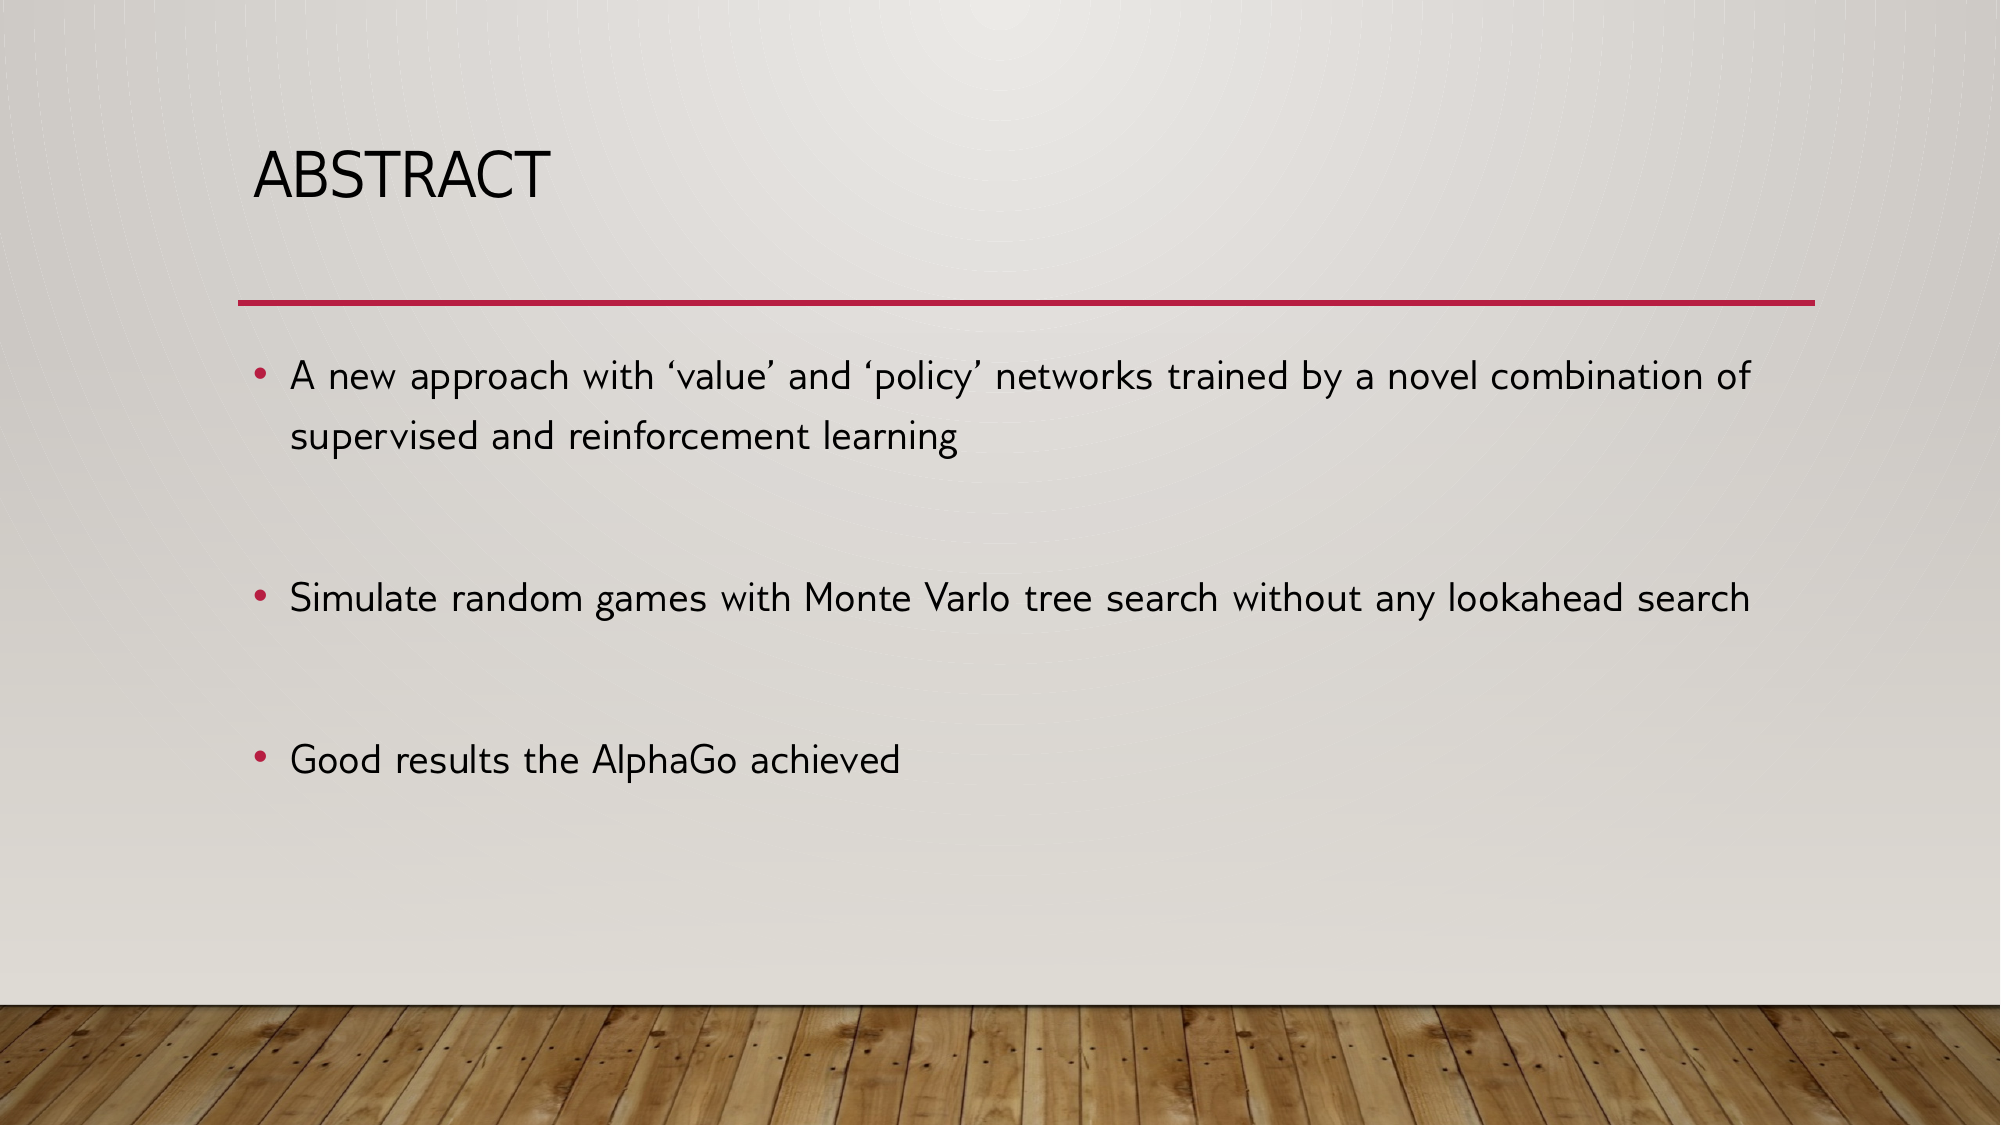

# abstract
A new approach with ‘value’ and ‘policy’ networks trained by a novel combination of supervised and reinforcement learning

Simulate random games with Monte Varlo tree search without any lookahead search

Good results the AlphaGo achieved